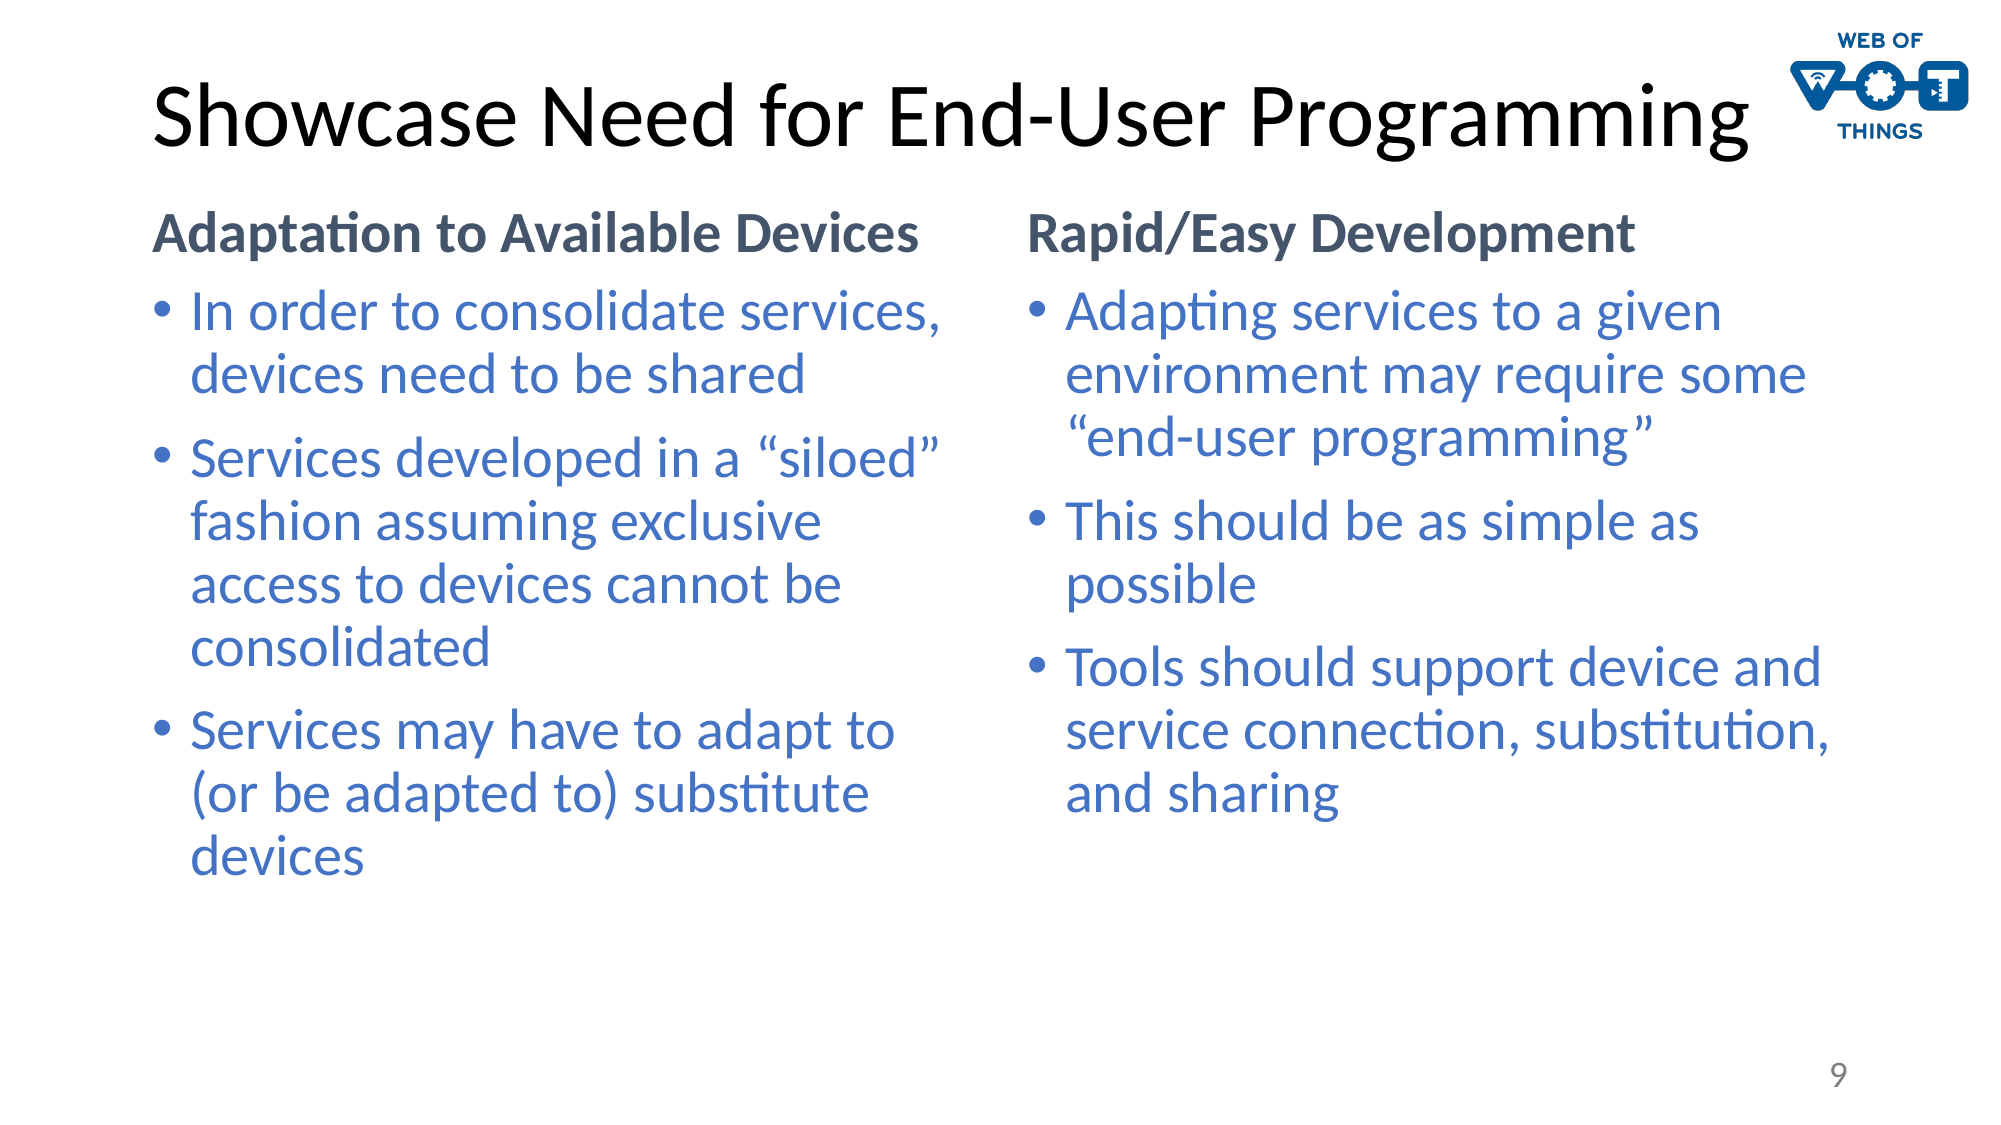

# Showcase Need for End-User Programming
Rapid/Easy Development
Adaptation to Available Devices
In order to consolidate services, devices need to be shared
Services developed in a “siloed” fashion assuming exclusive access to devices cannot be consolidated
Services may have to adapt to (or be adapted to) substitute devices
Adapting services to a given environment may require some “end-user programming”
This should be as simple as possible
Tools should support device and service connection, substitution, and sharing
9